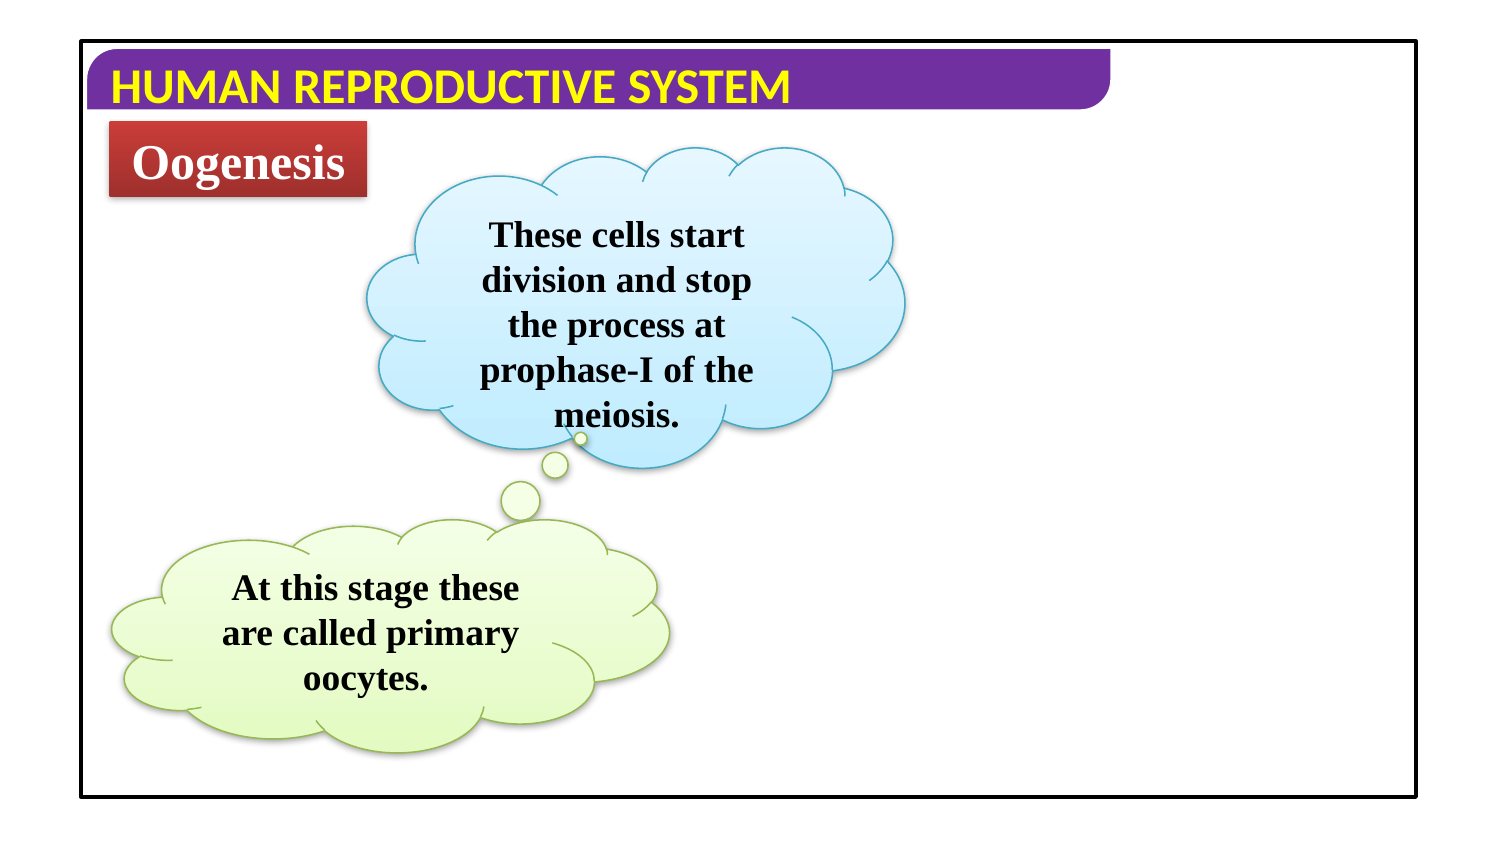

Oogenesis

These cells start division and stop the process at prophase-I of the meiosis.
 At this stage these are called primary oocytes.